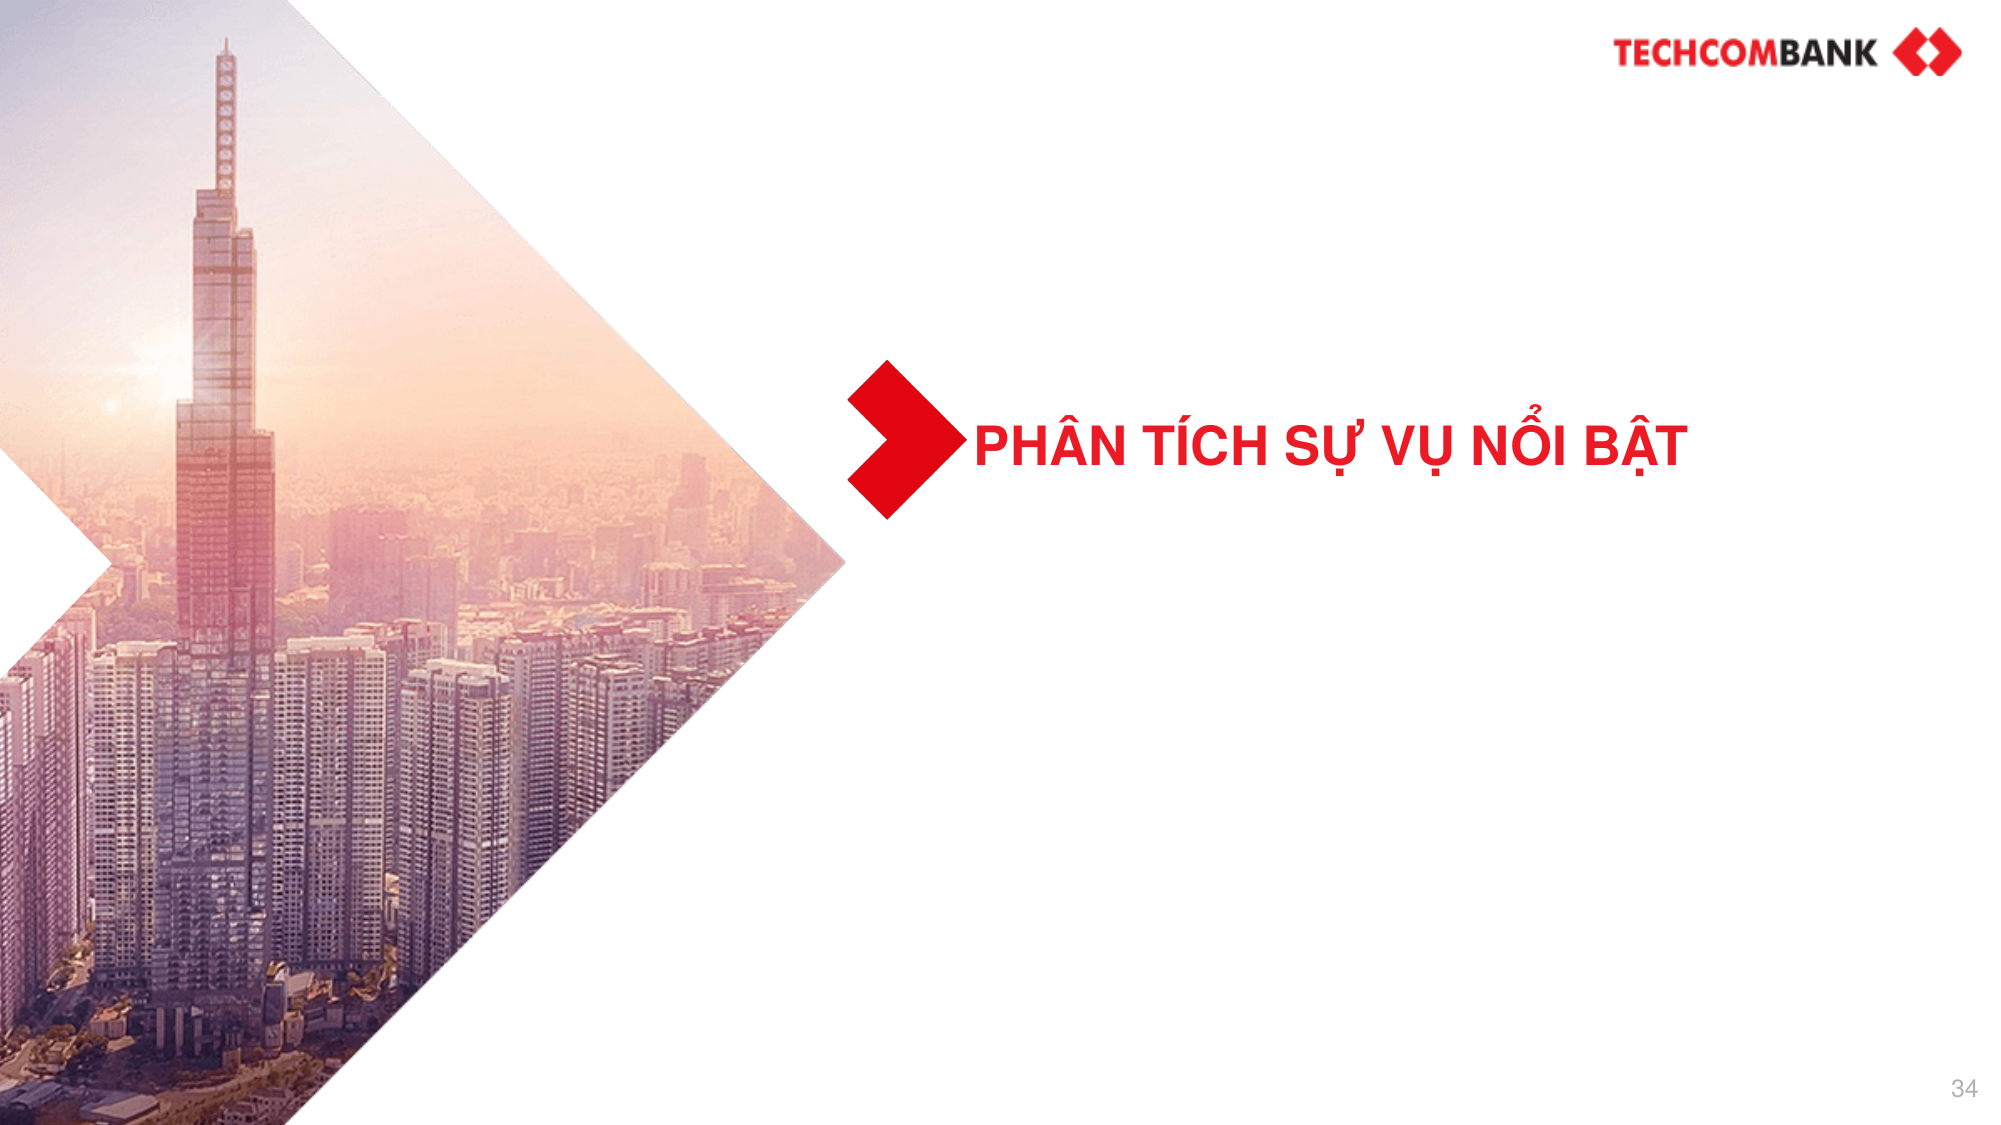

# PHÂN TÍCH SỰ VỤ NỔI BẬT

34